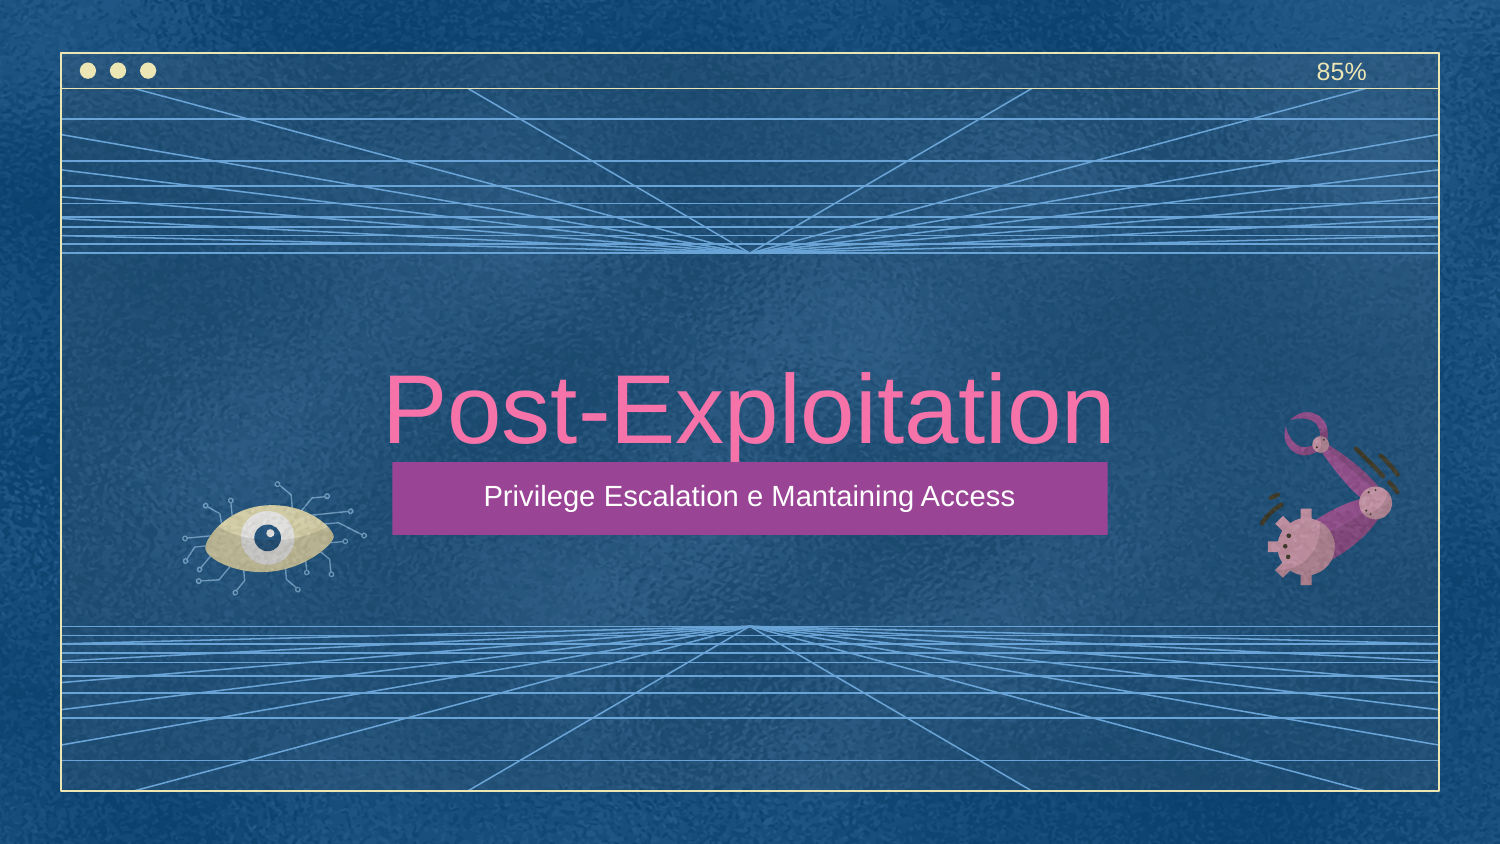

# 85%
Post-Exploitation
Privilege Escalation e Mantaining Access